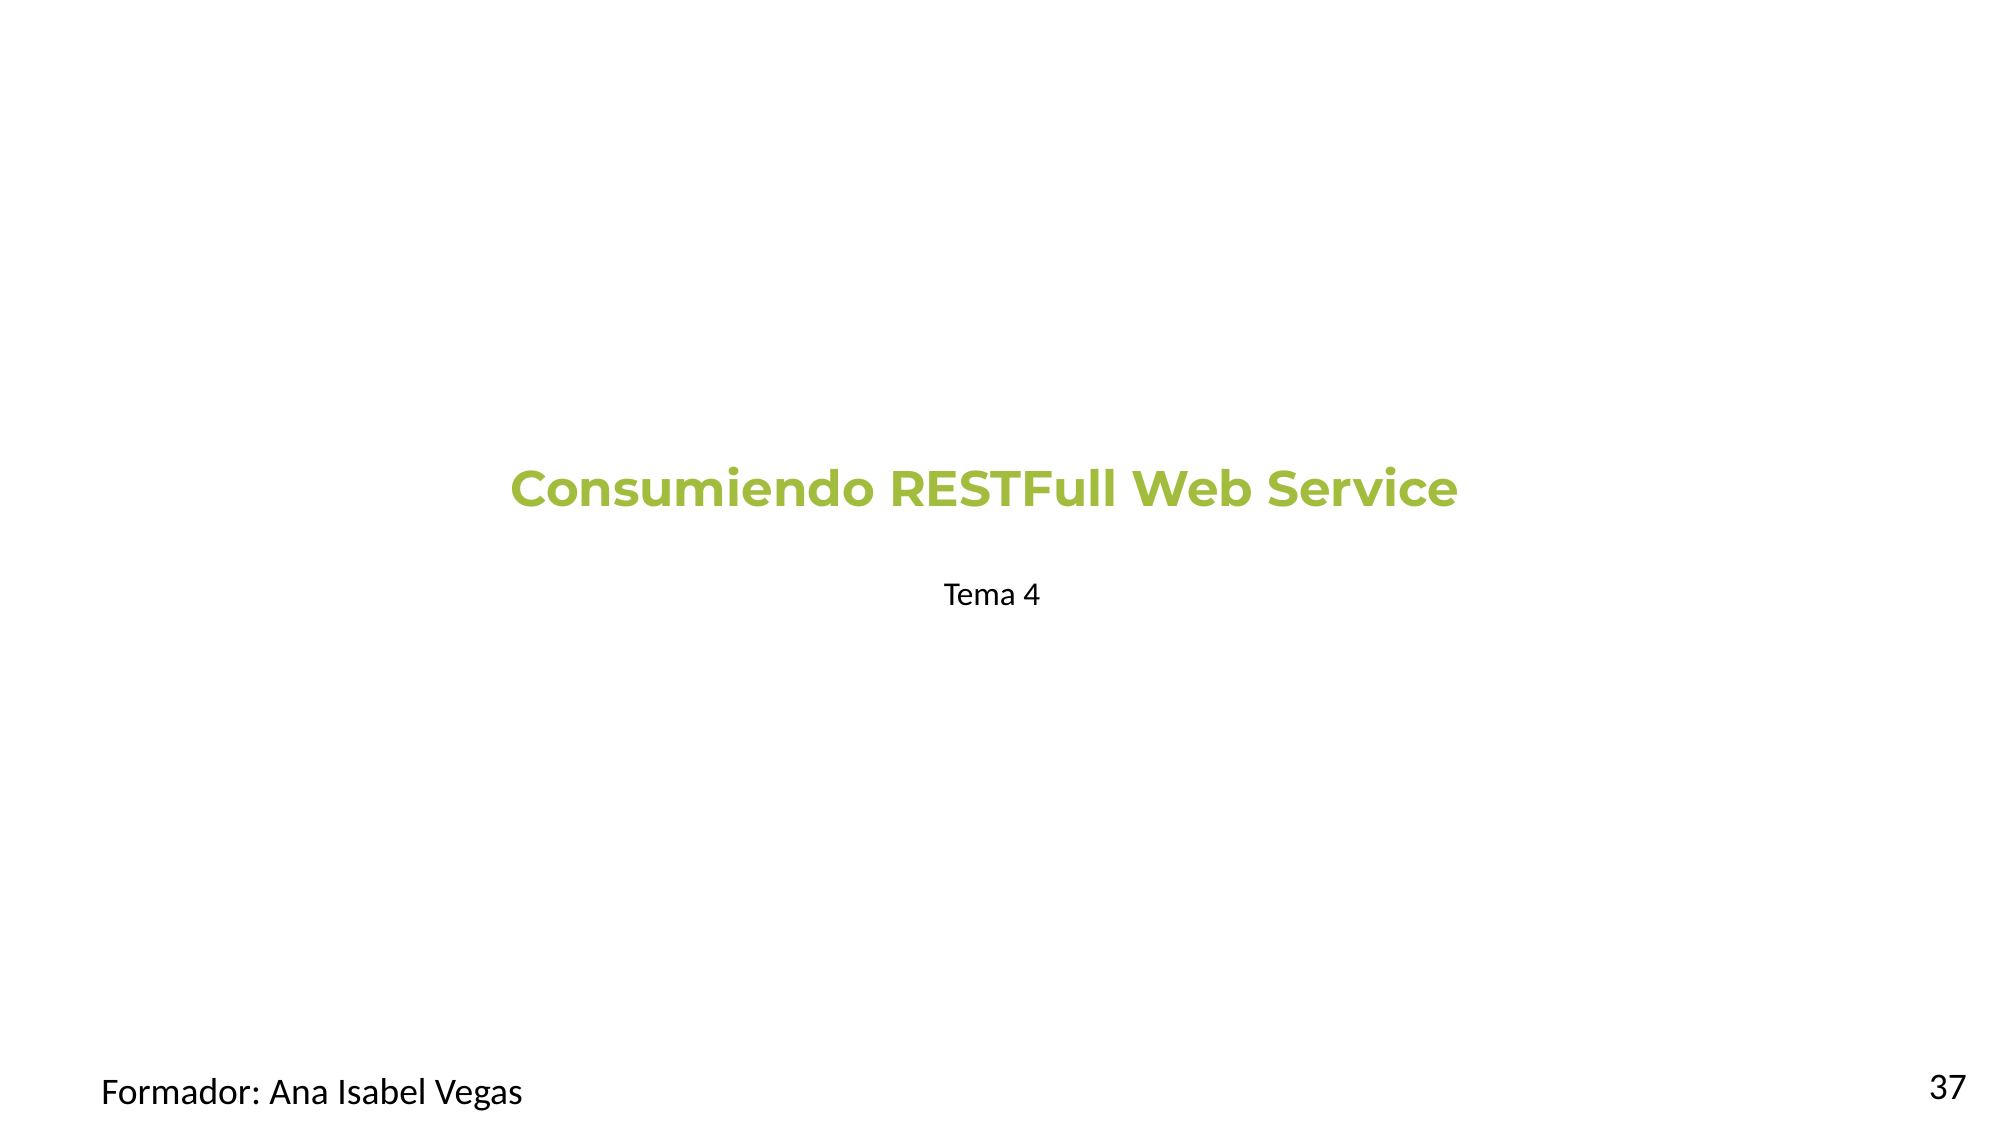

#

Consumiendo RESTFull Web Service
Tema 4

37
Formador: Ana Isabel Vegas